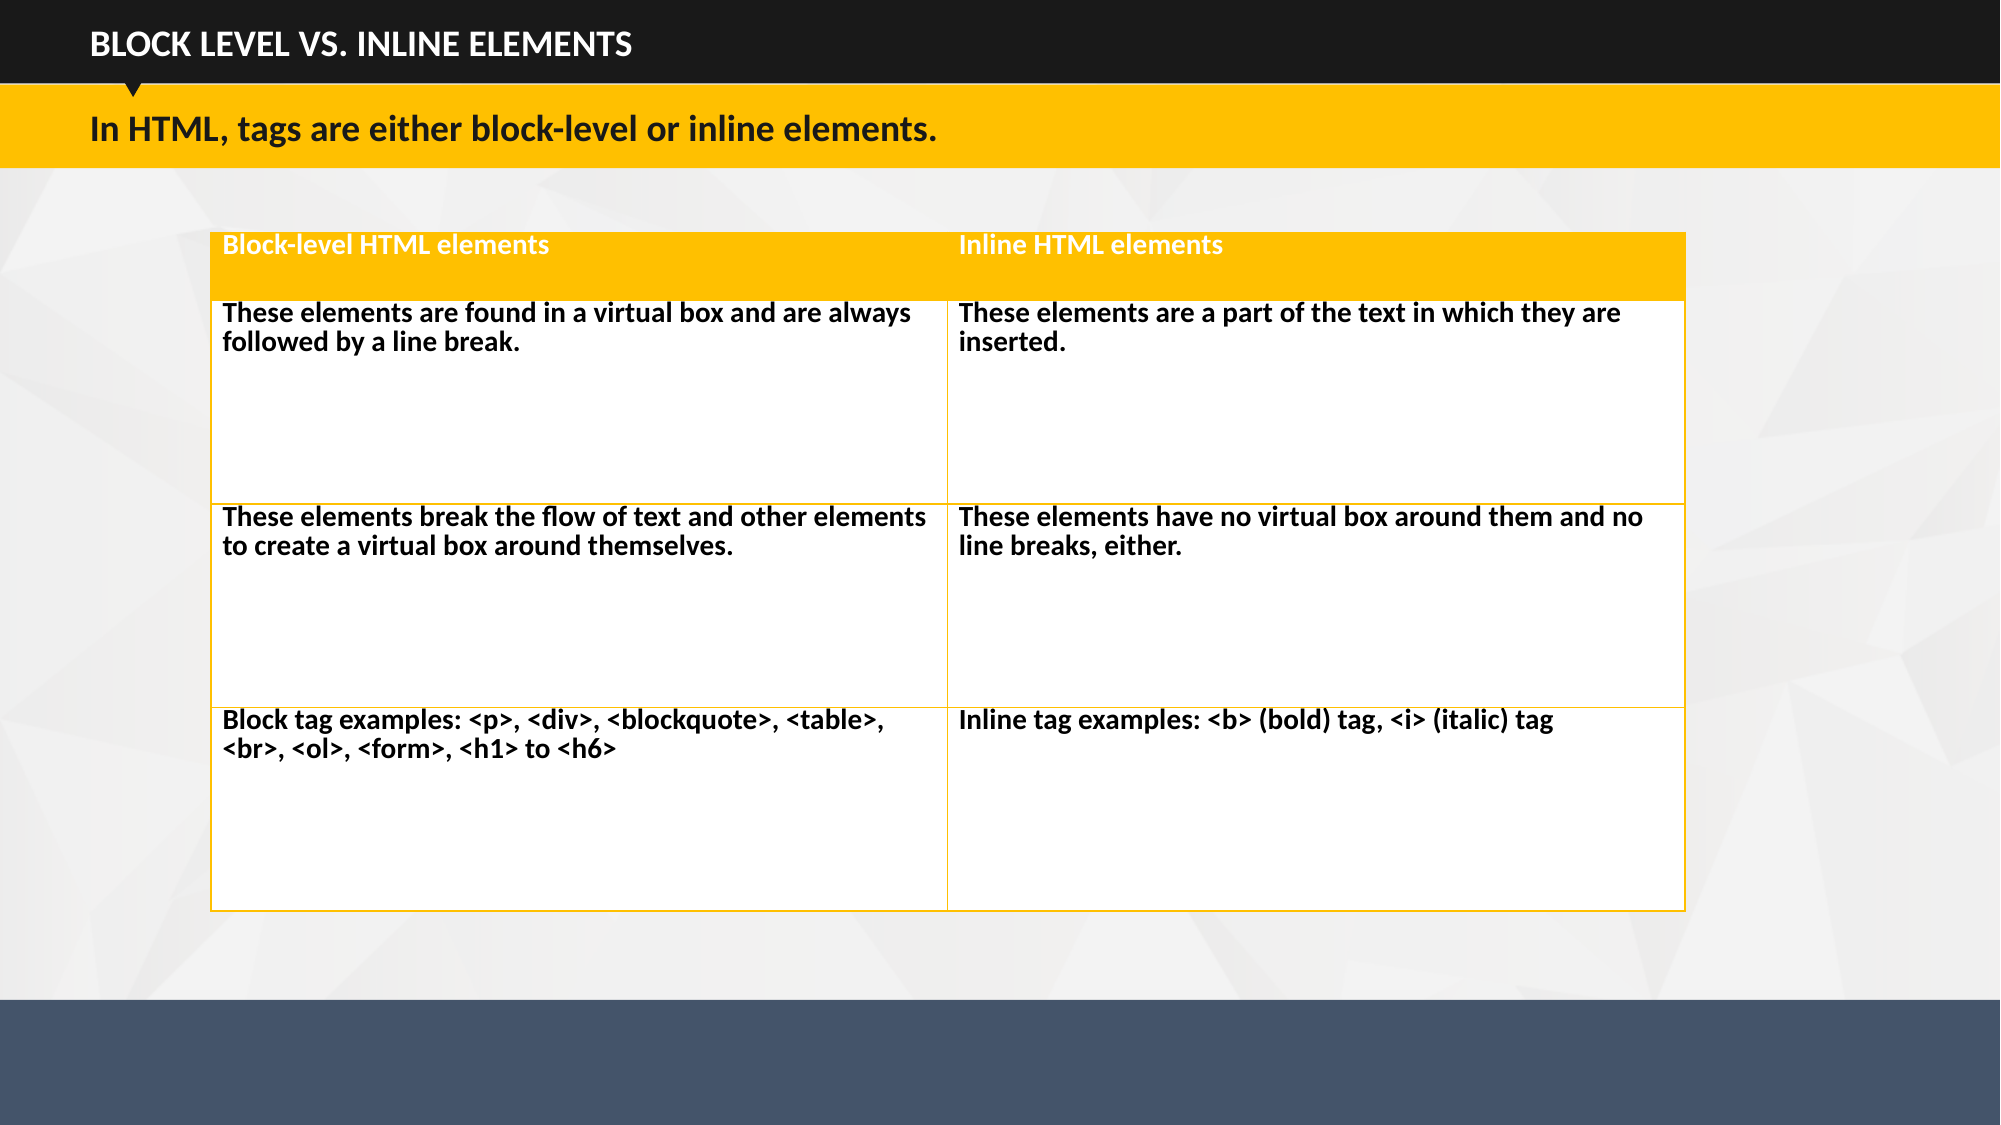

BLOCK LEVEL VS. INLINE ELEMENTS

In HTML, tags are either block-level or inline elements.
| Block-level HTML elements |
| --- |
| These elements are found in a virtual box and are always followed by a line break. |
| These elements break the flow of text and other elements to create a virtual box around themselves. |
| Block tag examples: <p>, <div>, <blockquote>, <table>, <br>, <ol>, <form>, <h1> to <h6> |
| Inline HTML elements |
| --- |
| These elements are a part of the text in which they are inserted. |
| These elements have no virtual box around them and no line breaks, either. |
| Inline tag examples: <b> (bold) tag, <i> (italic) tag |